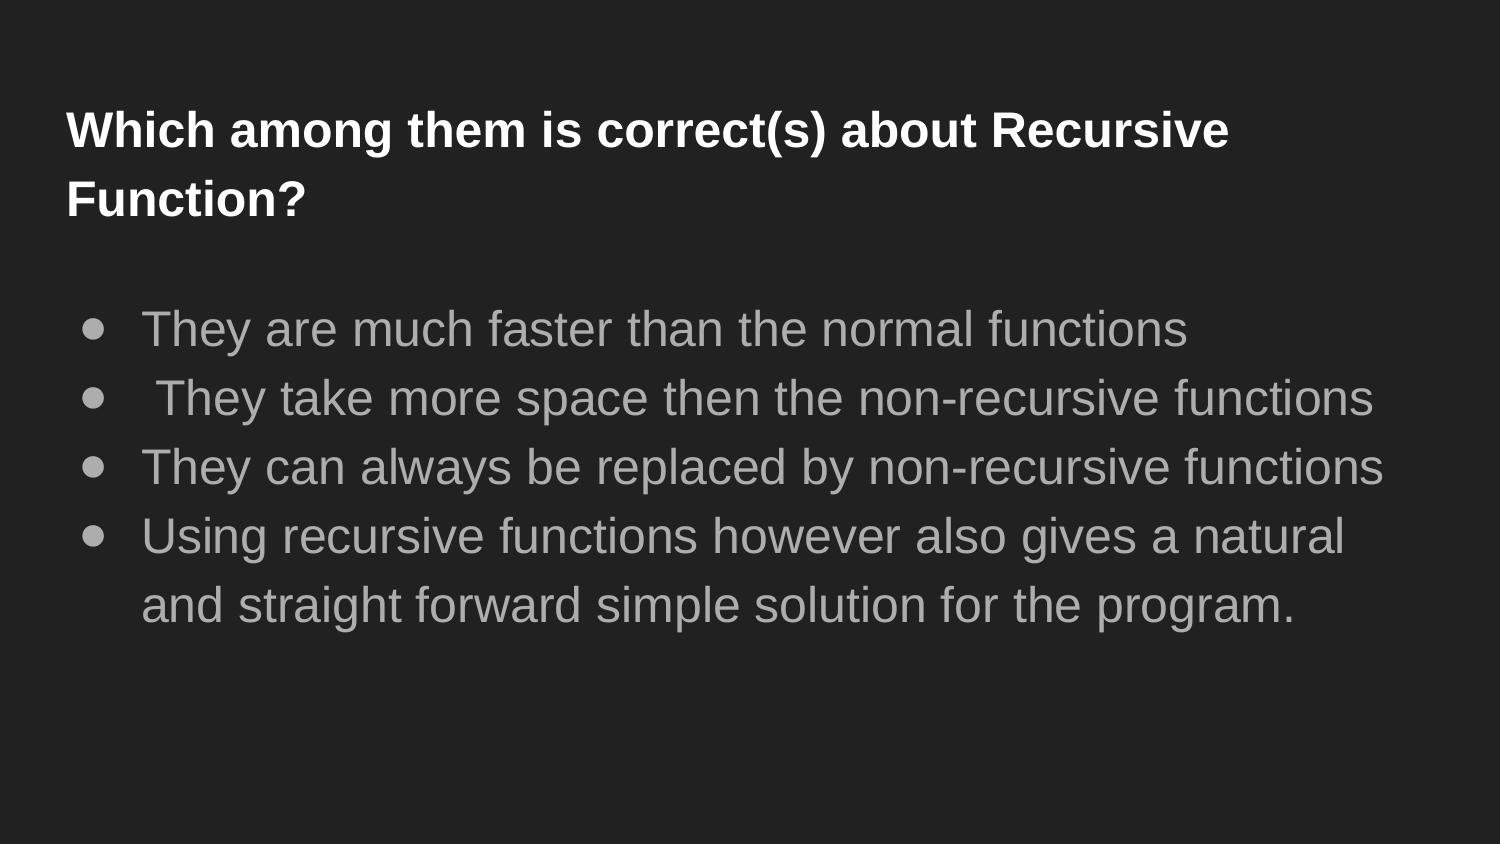

# Which among them is correct(s) about Recursive Function?

They are much faster than the normal functions
 They take more space then the non-recursive functions
They can always be replaced by non-recursive functions
Using recursive functions however also gives a natural and straight forward simple solution for the program.